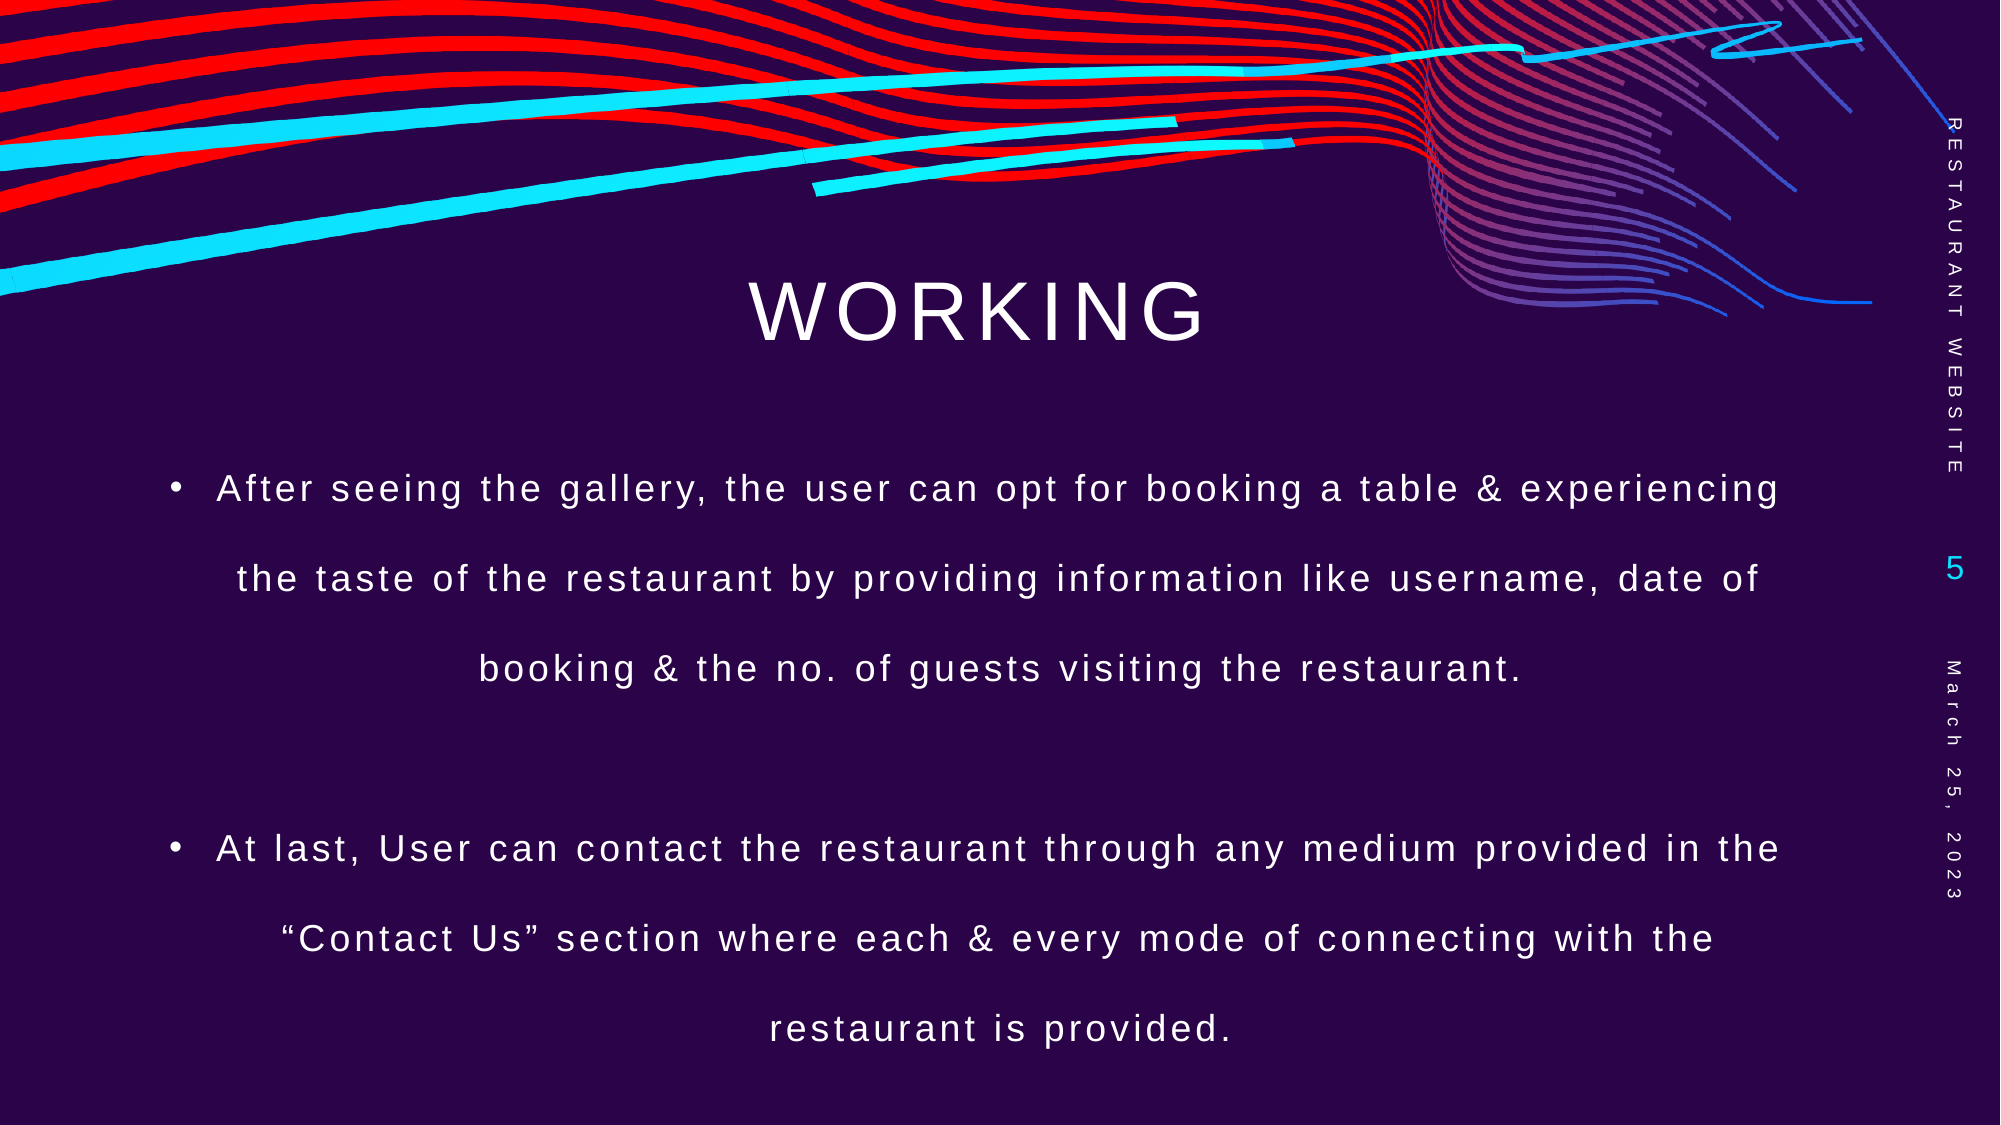

Restaurant website
# Working
After seeing the gallery, the user can opt for booking a table & experiencing the taste of the restaurant by providing information like username, date of booking & the no. of guests visiting the restaurant.

At last, User can contact the restaurant through any medium provided in the “Contact Us” section where each & every mode of connecting with the restaurant is provided.
5
March 25, 2023